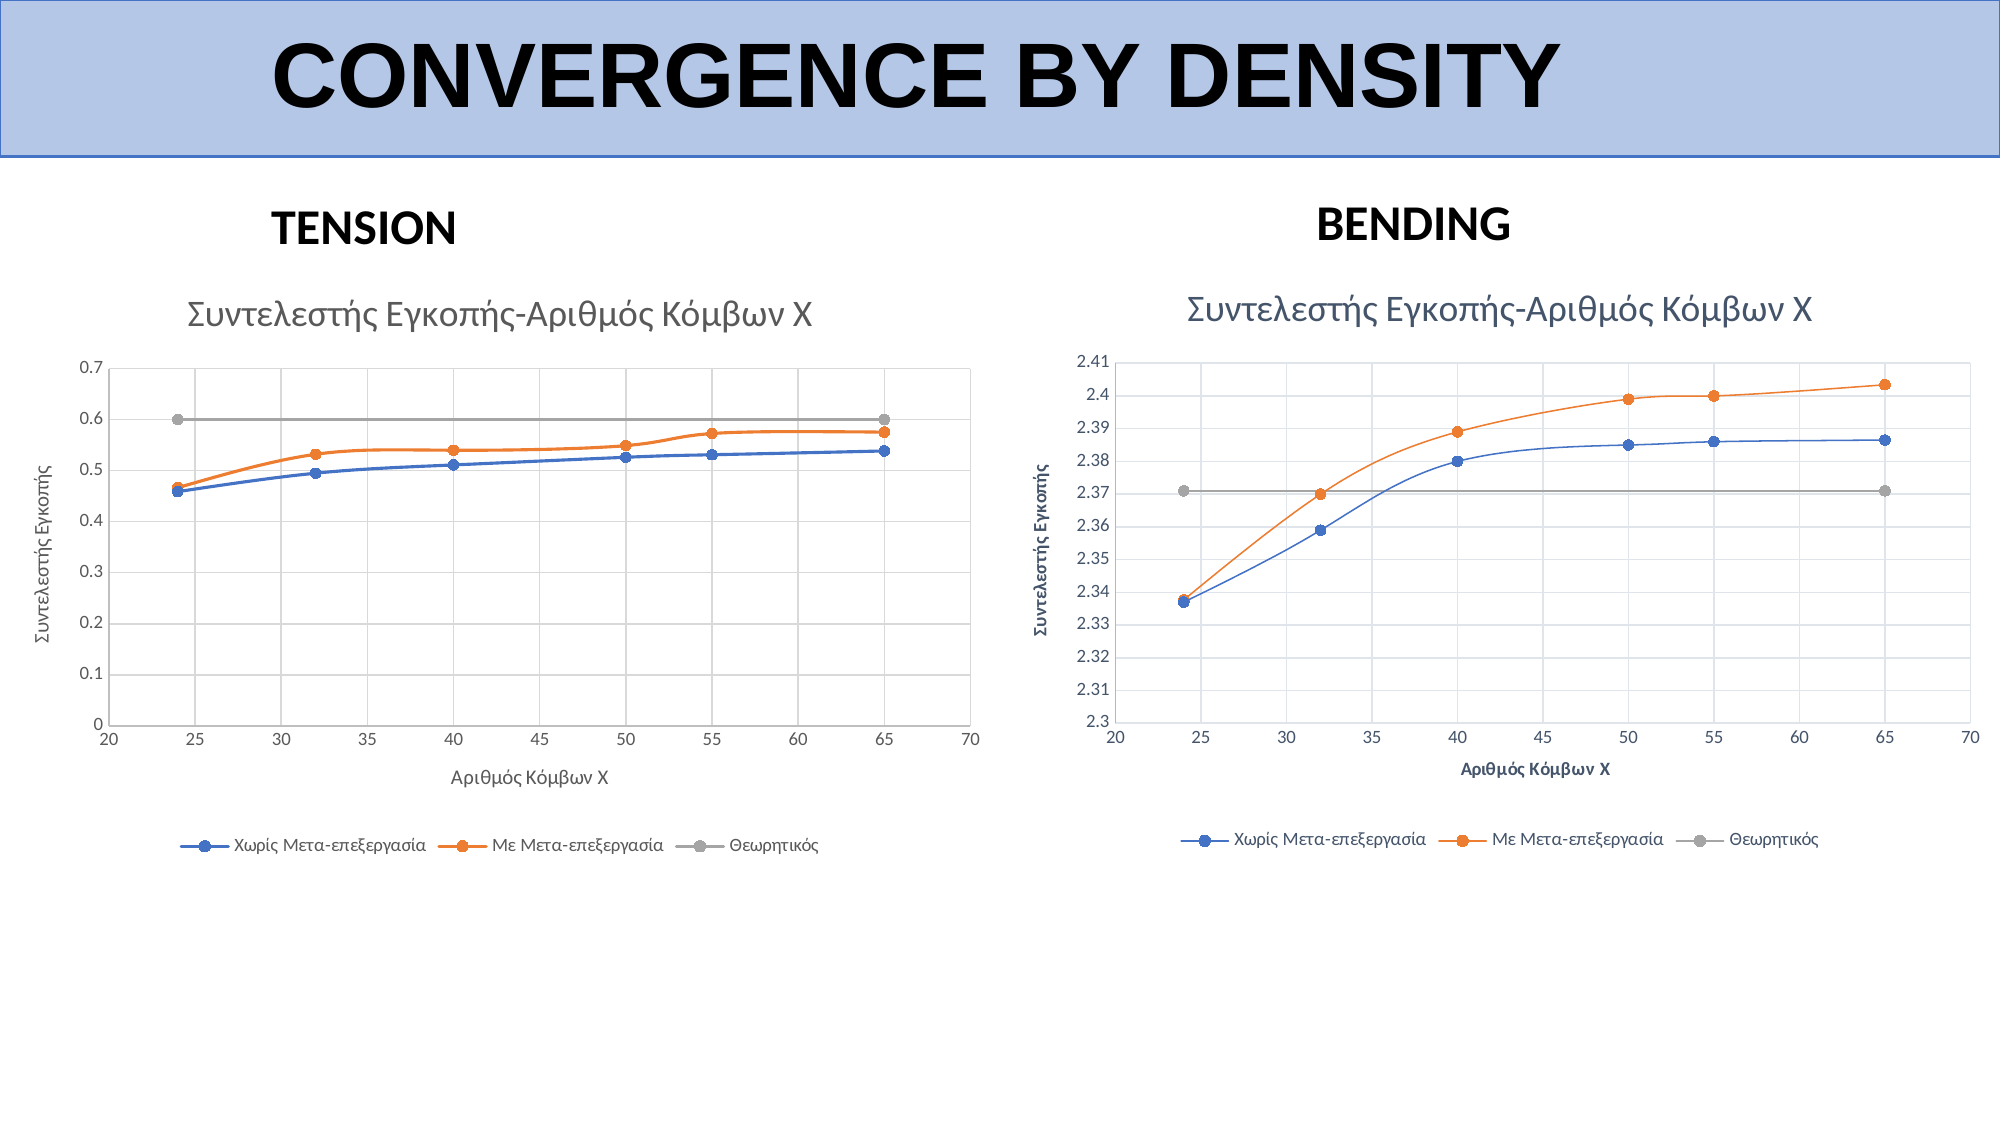

# CONVERGENCE BY DENSITY
BENDING
TENSION

### Chart: Συντελεστής Εγκοπής-Αριθμός Κόμβων Χ

| Category |  |  |  |
|---|---|---|---|

### Chart: Συντελεστής Εγκοπής-Αριθμός Κόμβων Χ

| Category |  |  |  |
|---|---|---|---|